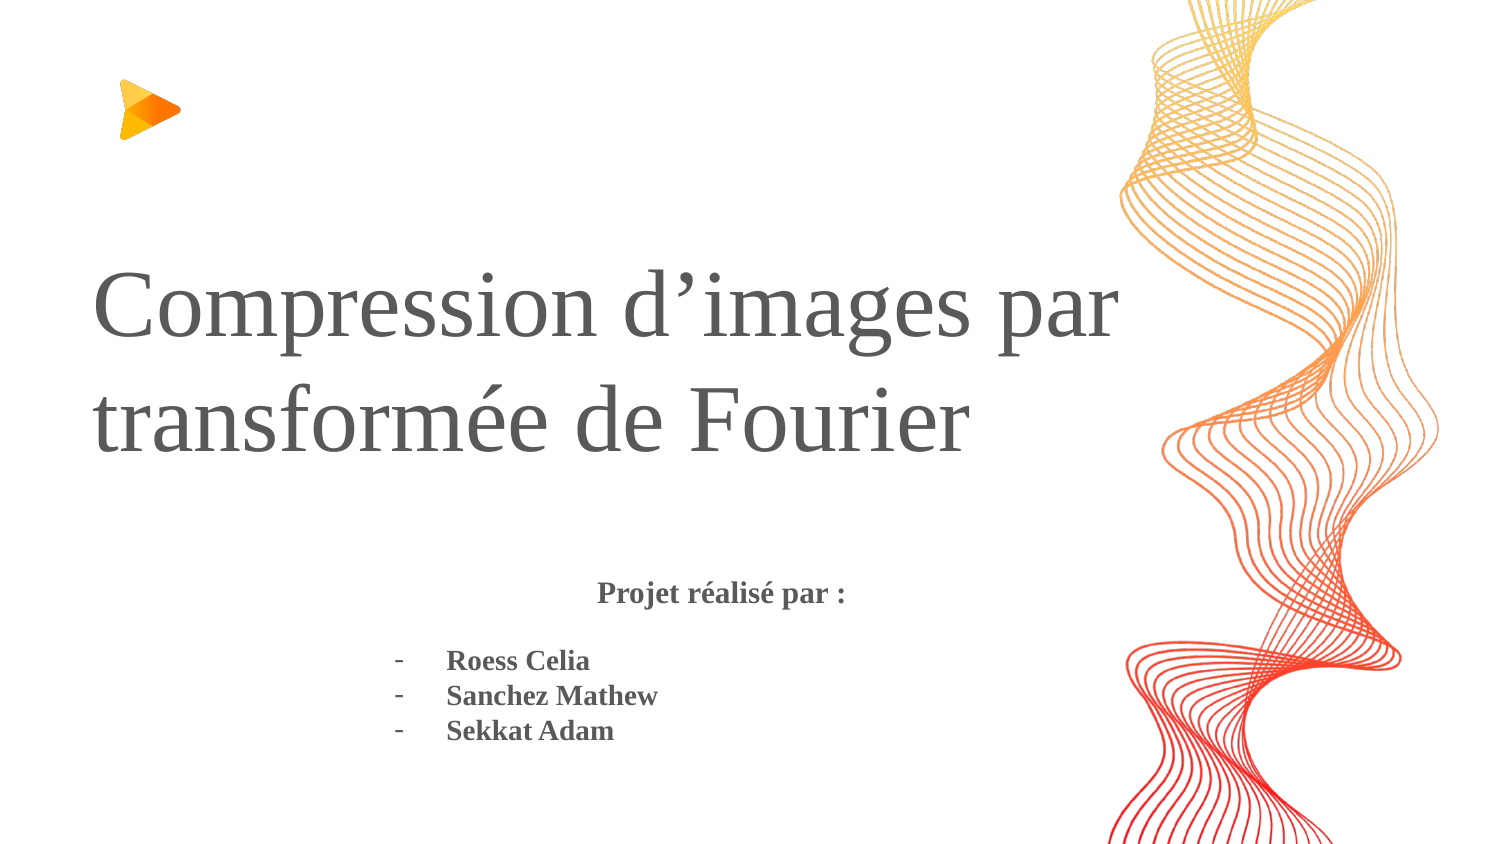

Compression d’images par transformée de Fourier
Projet réalisé par :

Roess Celia
Sanchez Mathew
Sekkat Adam